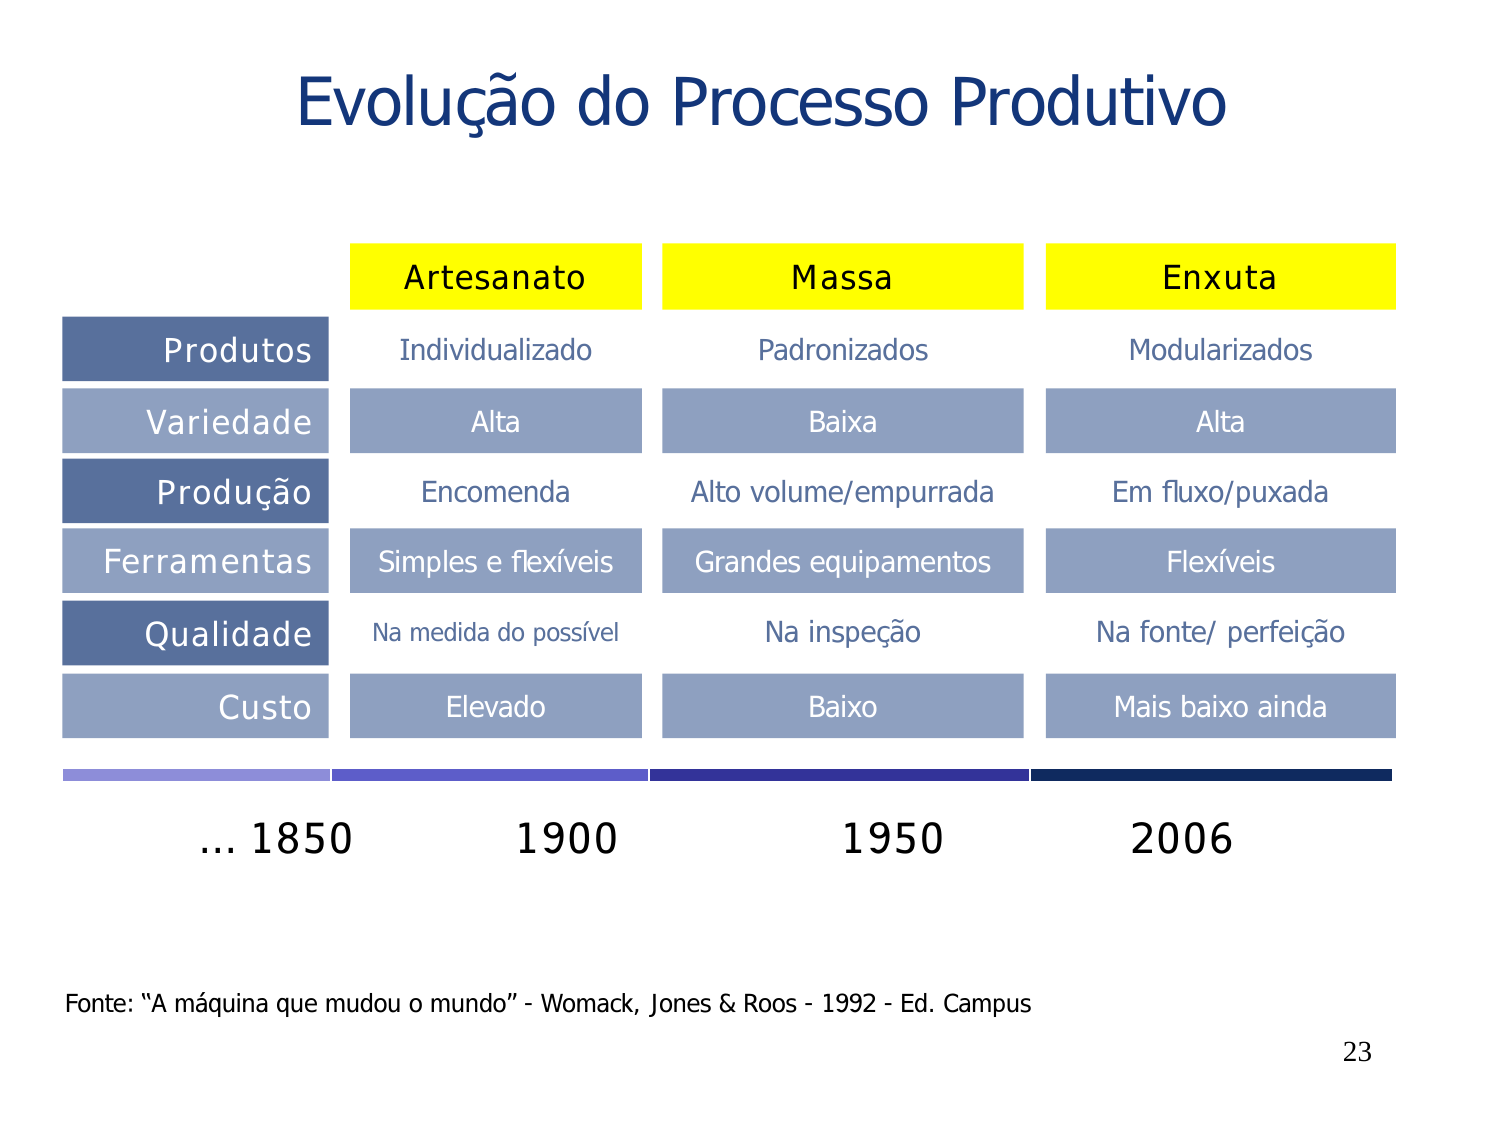

Evolução do Processo Produtivo
Artesanato
Massa
Enxuta
Produtos
Individualizado
Padronizados
Modularizados
Variedade
Alta
Baixa
Alta
Produção
Encomenda
Alto volume/empurrada
Em fluxo/puxada
Ferramentas
Simples e flexíveis
Grandes equipamentos
Flexíveis
Na medida do possível
Na inspeção
Na fonte/ perfeição
Qualidade
Custo
Elevado
Baixo
Mais baixo ainda
              ... 1850             1900                  1950               2006
Fonte: “A máquina que mudou o mundo” - Womack, Jones & Roos - 1992 - Ed. Campus
23